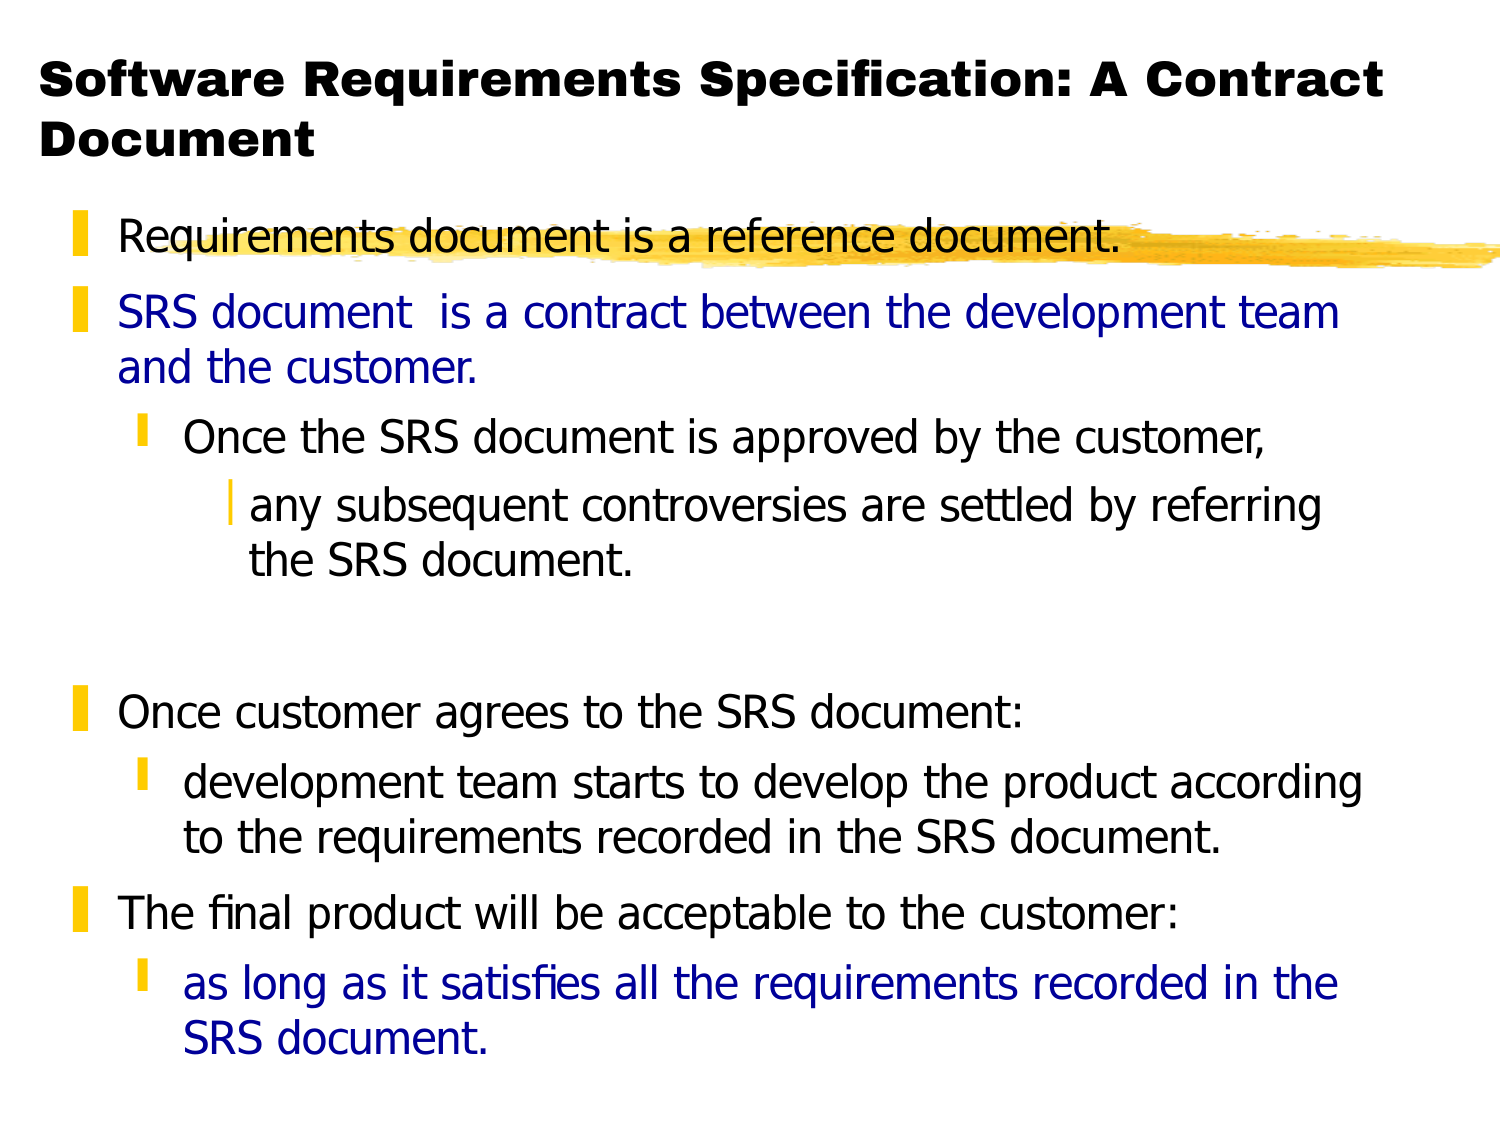

# Software Requirements Specification: A Contract Document
Requirements document is a reference document.
SRS document  is a contract between the development team and the customer.
Once the SRS document is approved by the customer,
any subsequent controversies are settled by referring the SRS document.

Once customer agrees to the SRS document:
development team starts to develop the product according to the requirements recorded in the SRS document.
The final product will be acceptable to the customer:
as long as it satisfies all the requirements recorded in the SRS document.

17